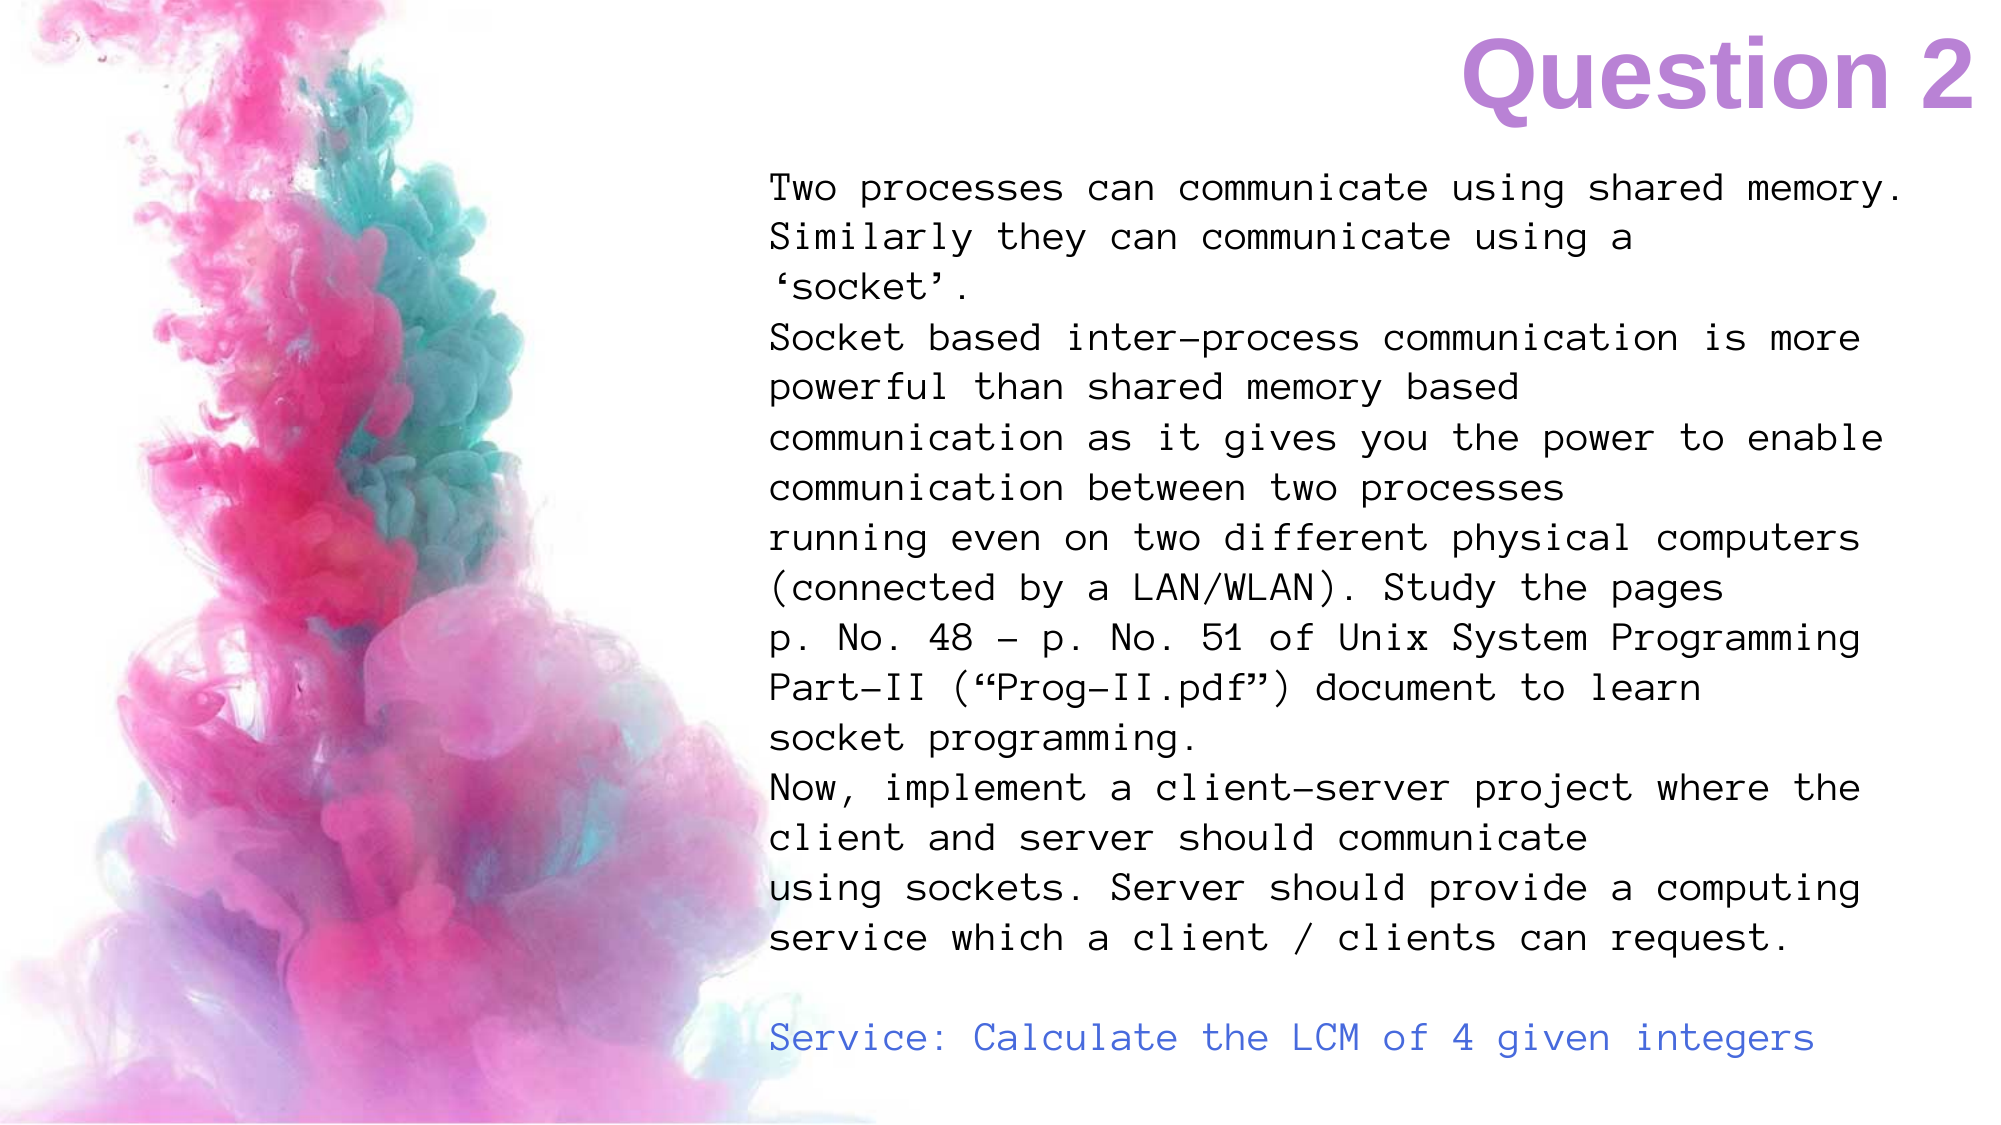

Question 2
Two processes can communicate using shared memory. Similarly they can communicate using a
‘socket’.
Socket based inter-process communication is more powerful than shared memory based
communication as it gives you the power to enable communication between two processes
running even on two different physical computers (connected by a LAN/WLAN). Study the pages
p. No. 48 - p. No. 51 of Unix System Programming Part-II (“Prog-II.pdf”) document to learn
socket programming.
Now, implement a client-server project where the client and server should communicate
using sockets. Server should provide a computing service which a client / clients can request.

Service: Calculate the LCM of 4 given integers